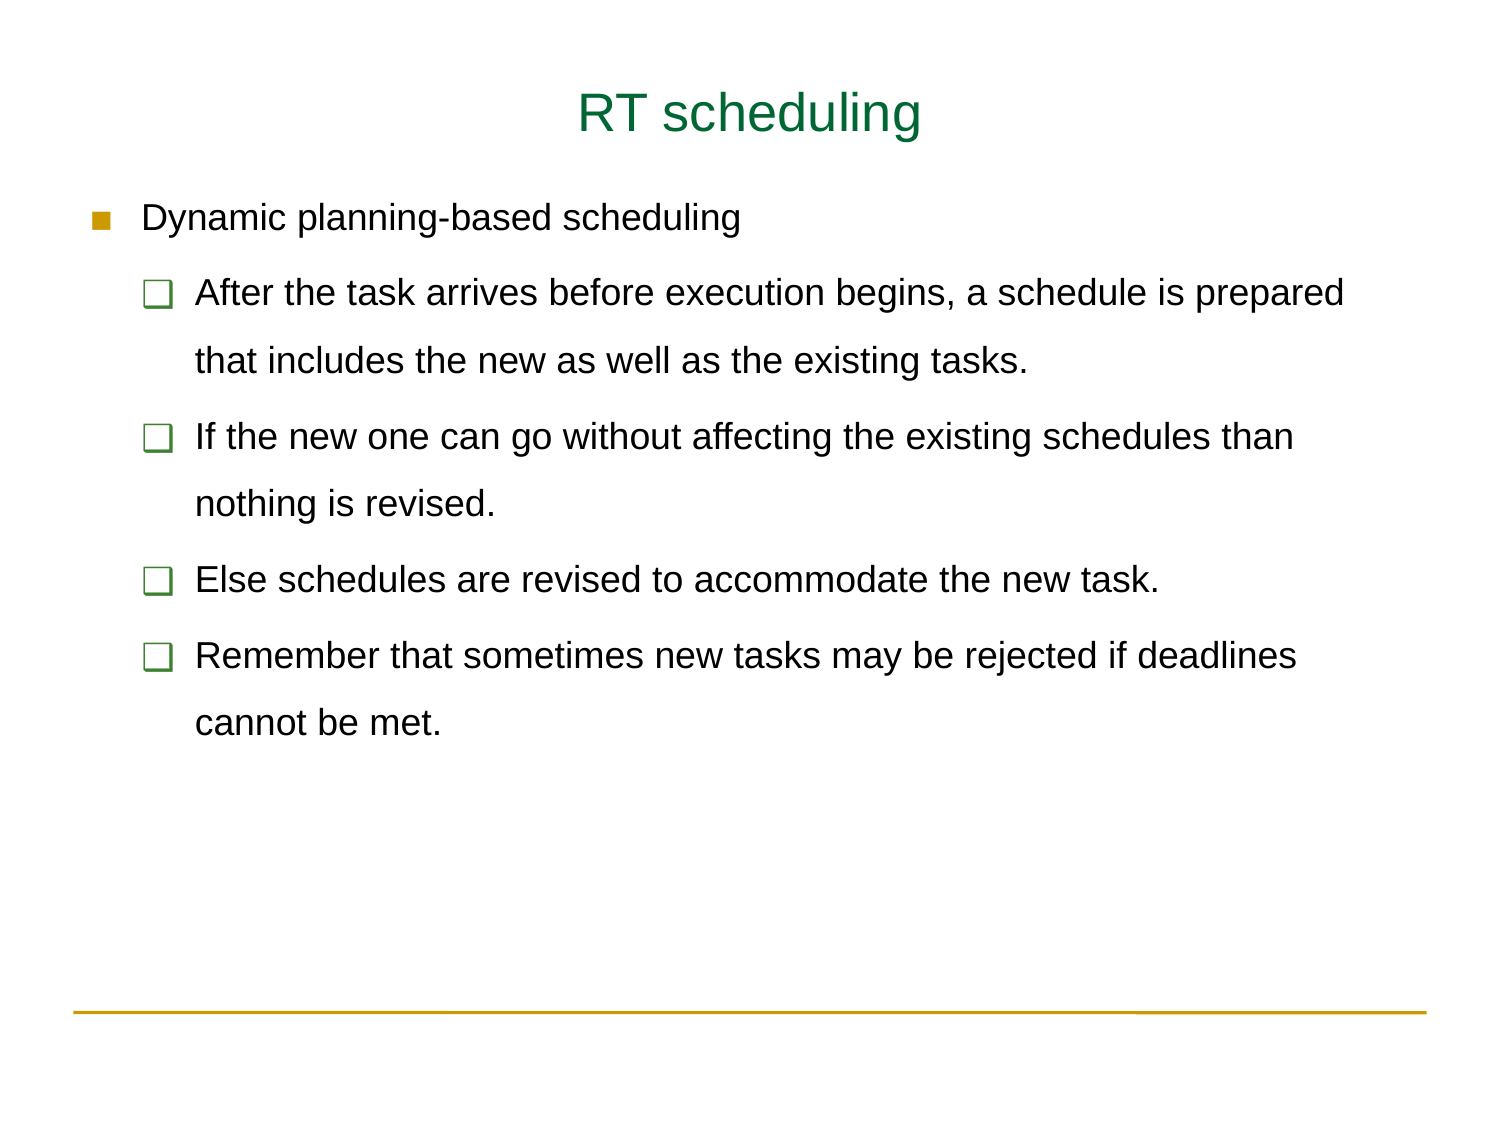

RT scheduling
Dynamic planning-based scheduling
After the task arrives before execution begins, a schedule is prepared that includes the new as well as the existing tasks.
If the new one can go without affecting the existing schedules than nothing is revised.
Else schedules are revised to accommodate the new task.
Remember that sometimes new tasks may be rejected if deadlines cannot be met.